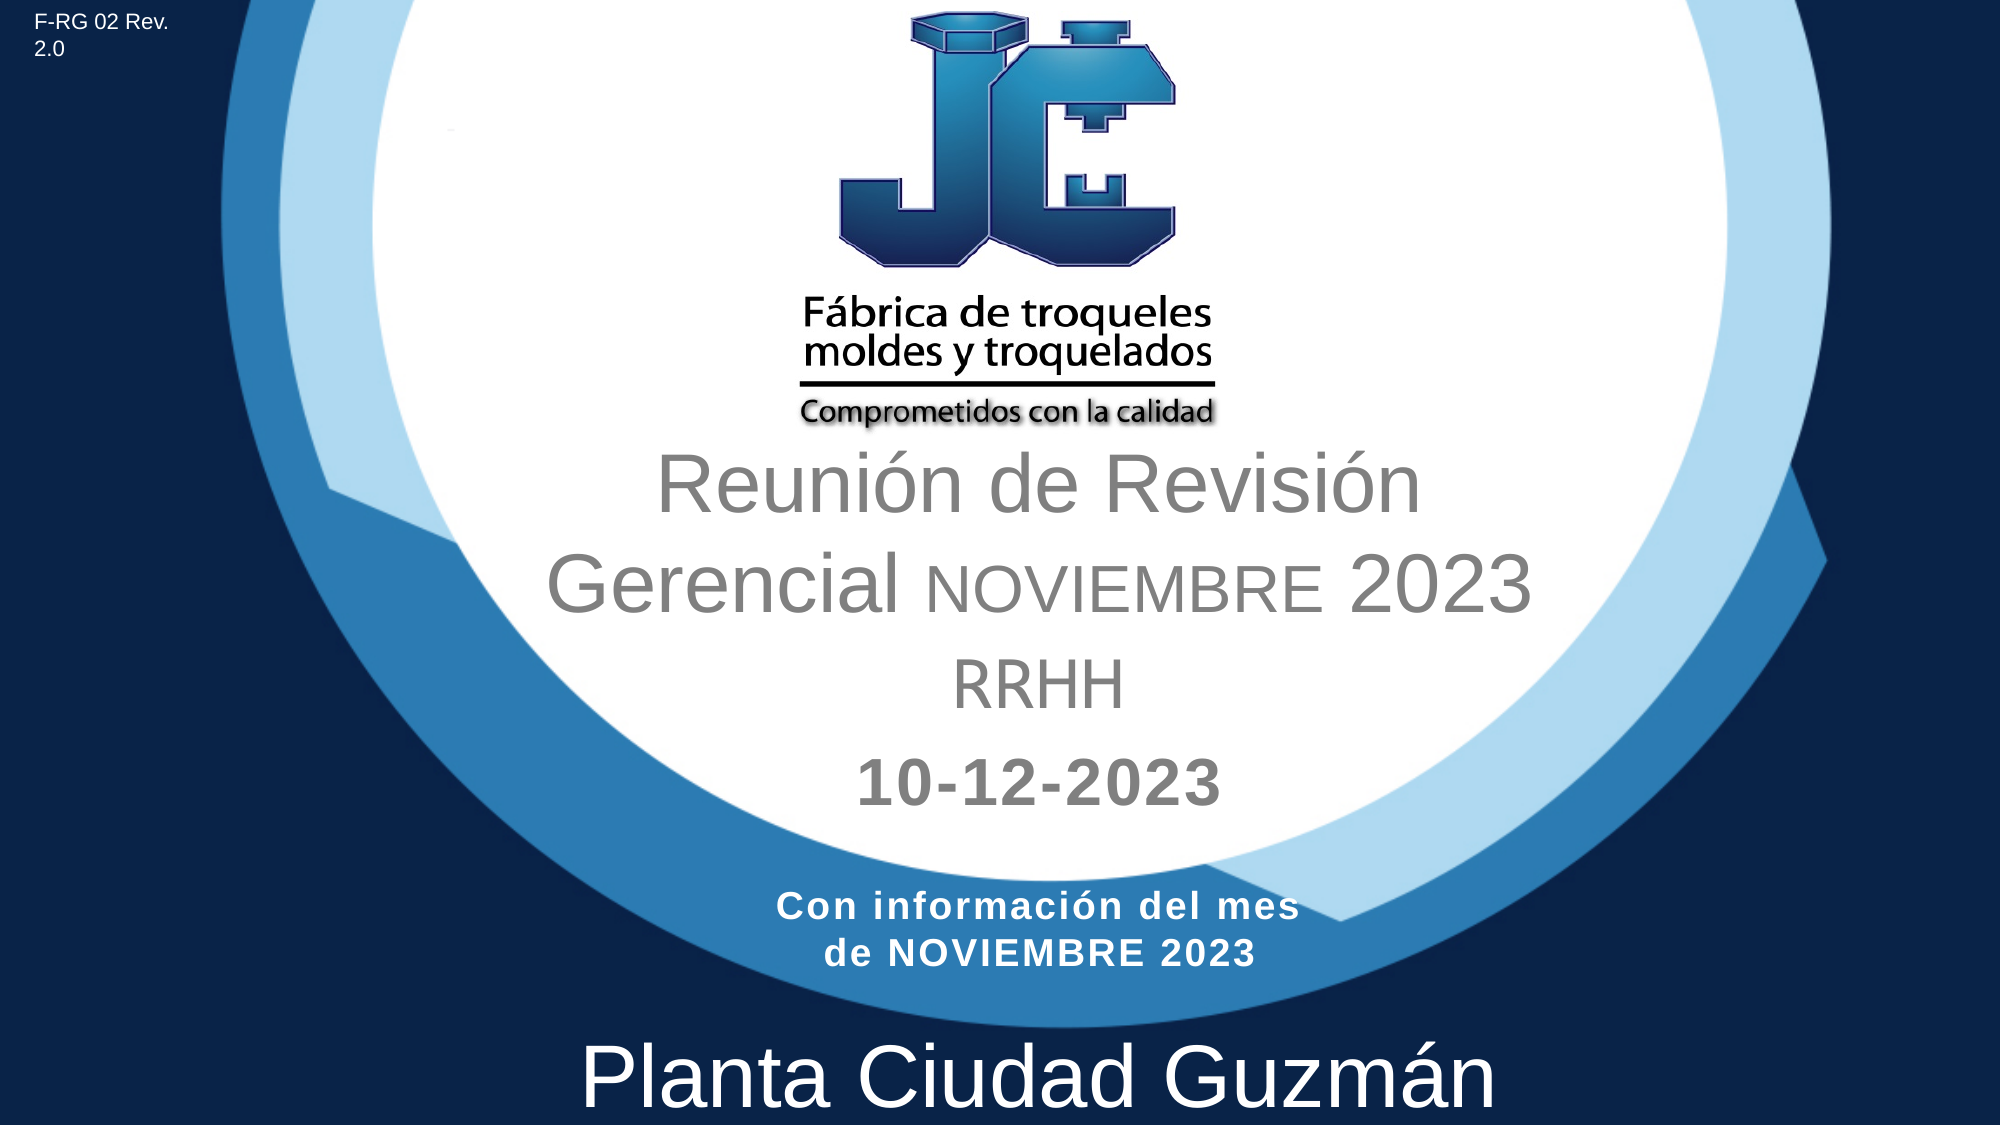

F-RG 02 Rev. 2.0
Reunión de Revisión Gerencial NOVIEMBRE 2023
RRHH
10-12-2023

Con información del mes de NOVIEMBRE 2023

Planta Ciudad Guzmán